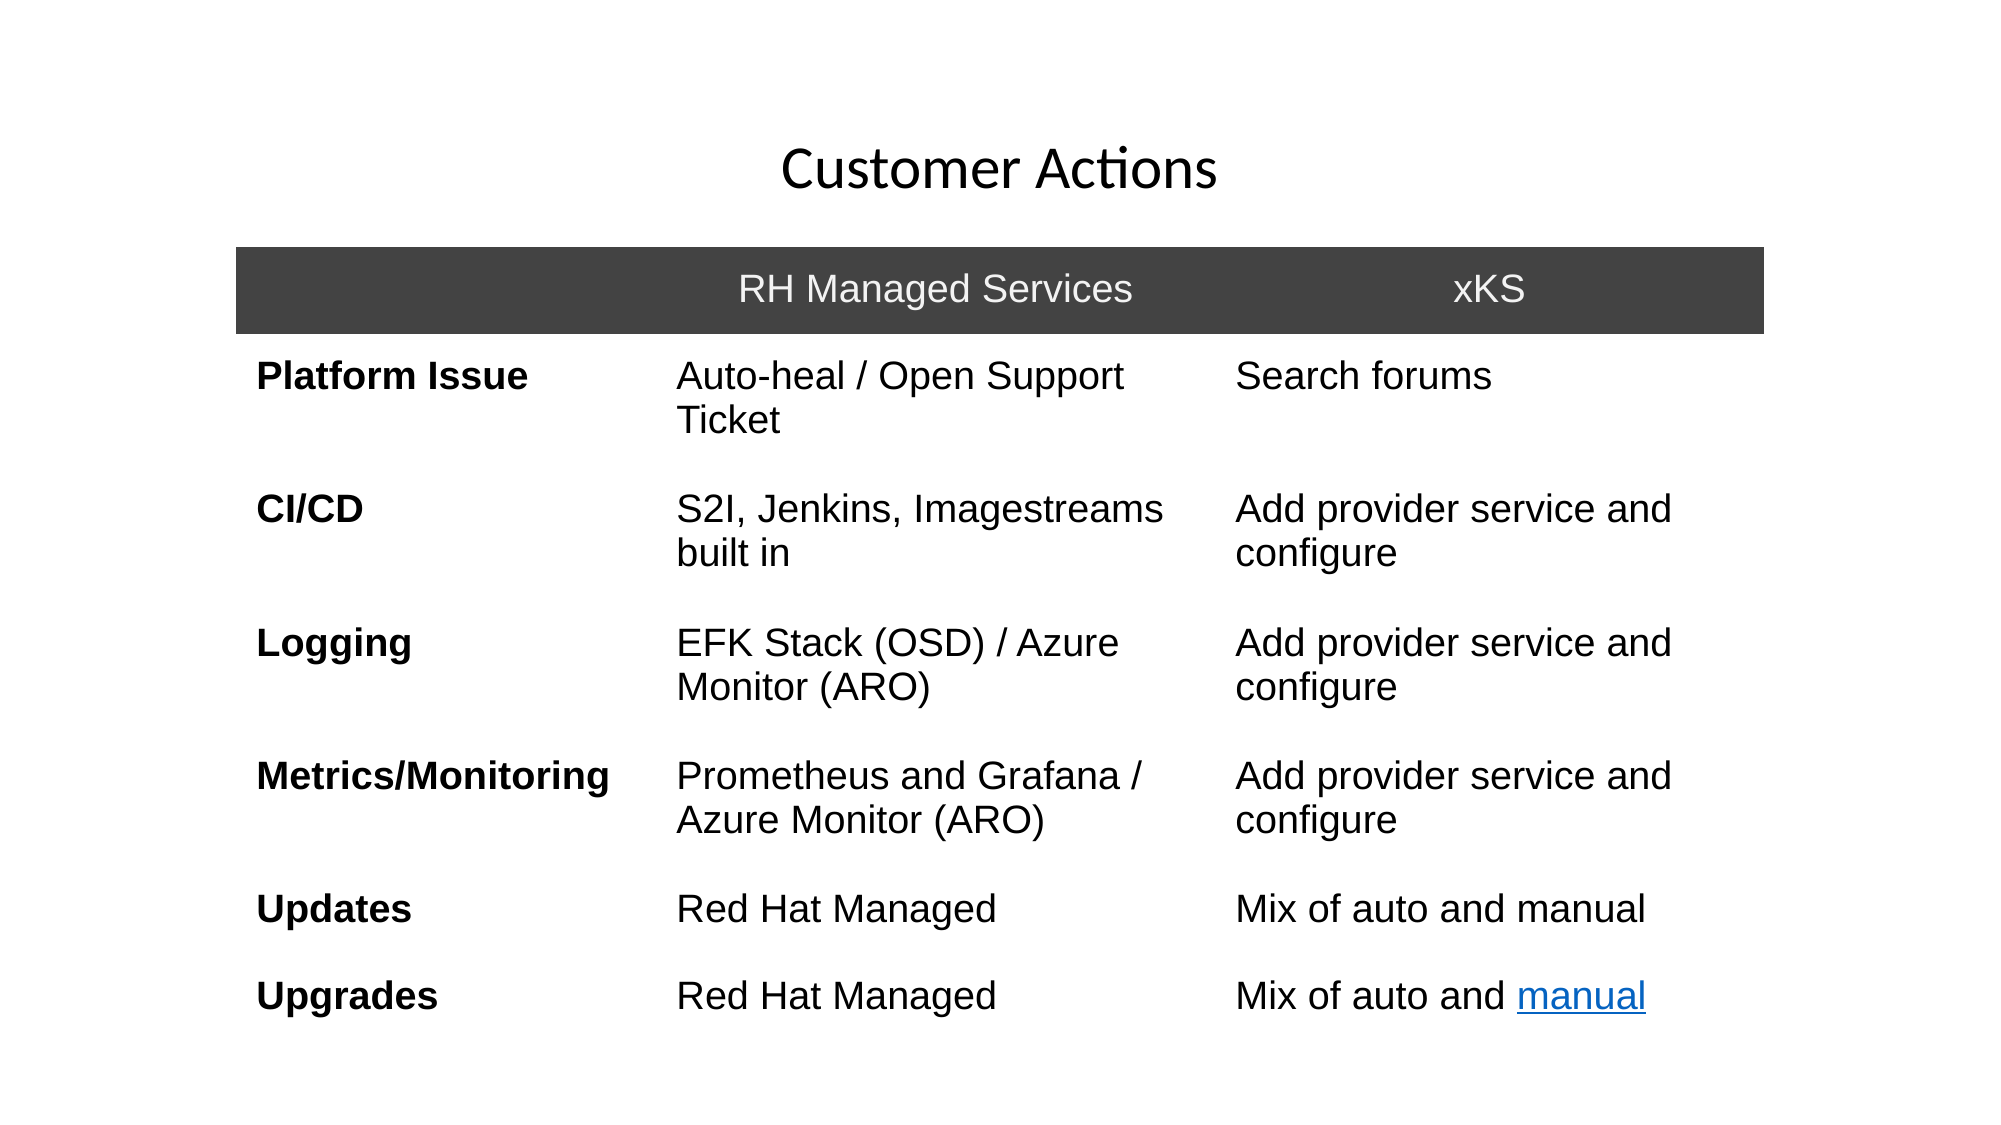

# Customer Actions
|  | RH Managed Services | xKS |
| --- | --- | --- |
| Platform Issue | Auto-heal / Open Support Ticket | Search forums |
| CI/CD | S2I, Jenkins, Imagestreams built in | Add provider service and configure |
| Logging | EFK Stack (OSD) / Azure Monitor (ARO) | Add provider service and configure |
| Metrics/Monitoring | Prometheus and Grafana / Azure Monitor (ARO) | Add provider service and configure |
| Updates | Red Hat Managed | Mix of auto and manual |
| Upgrades | Red Hat Managed | Mix of auto and manual |